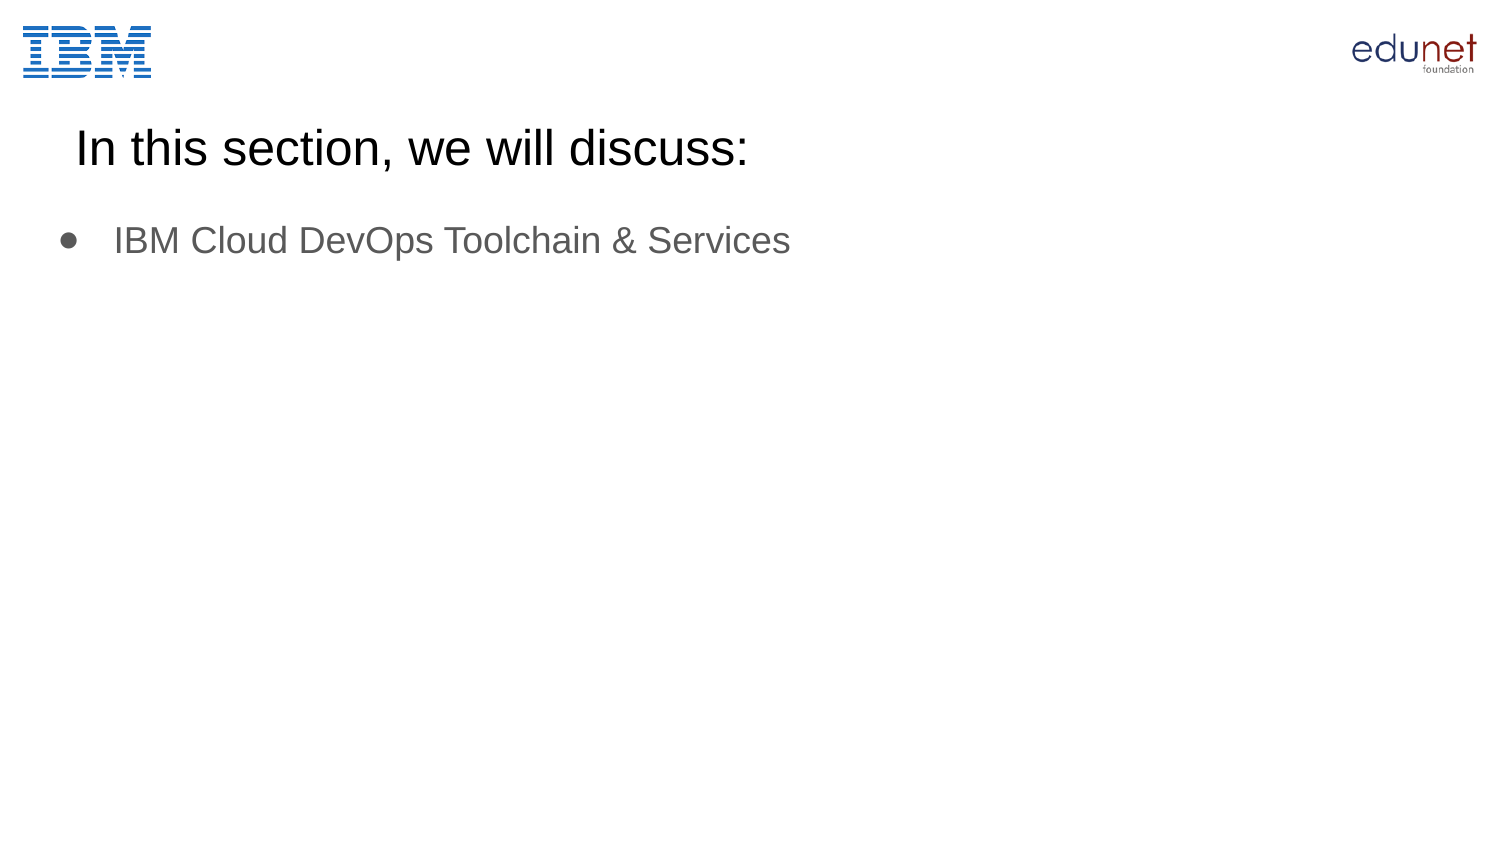

# In this section, we will discuss:
IBM Cloud DevOps Toolchain & Services